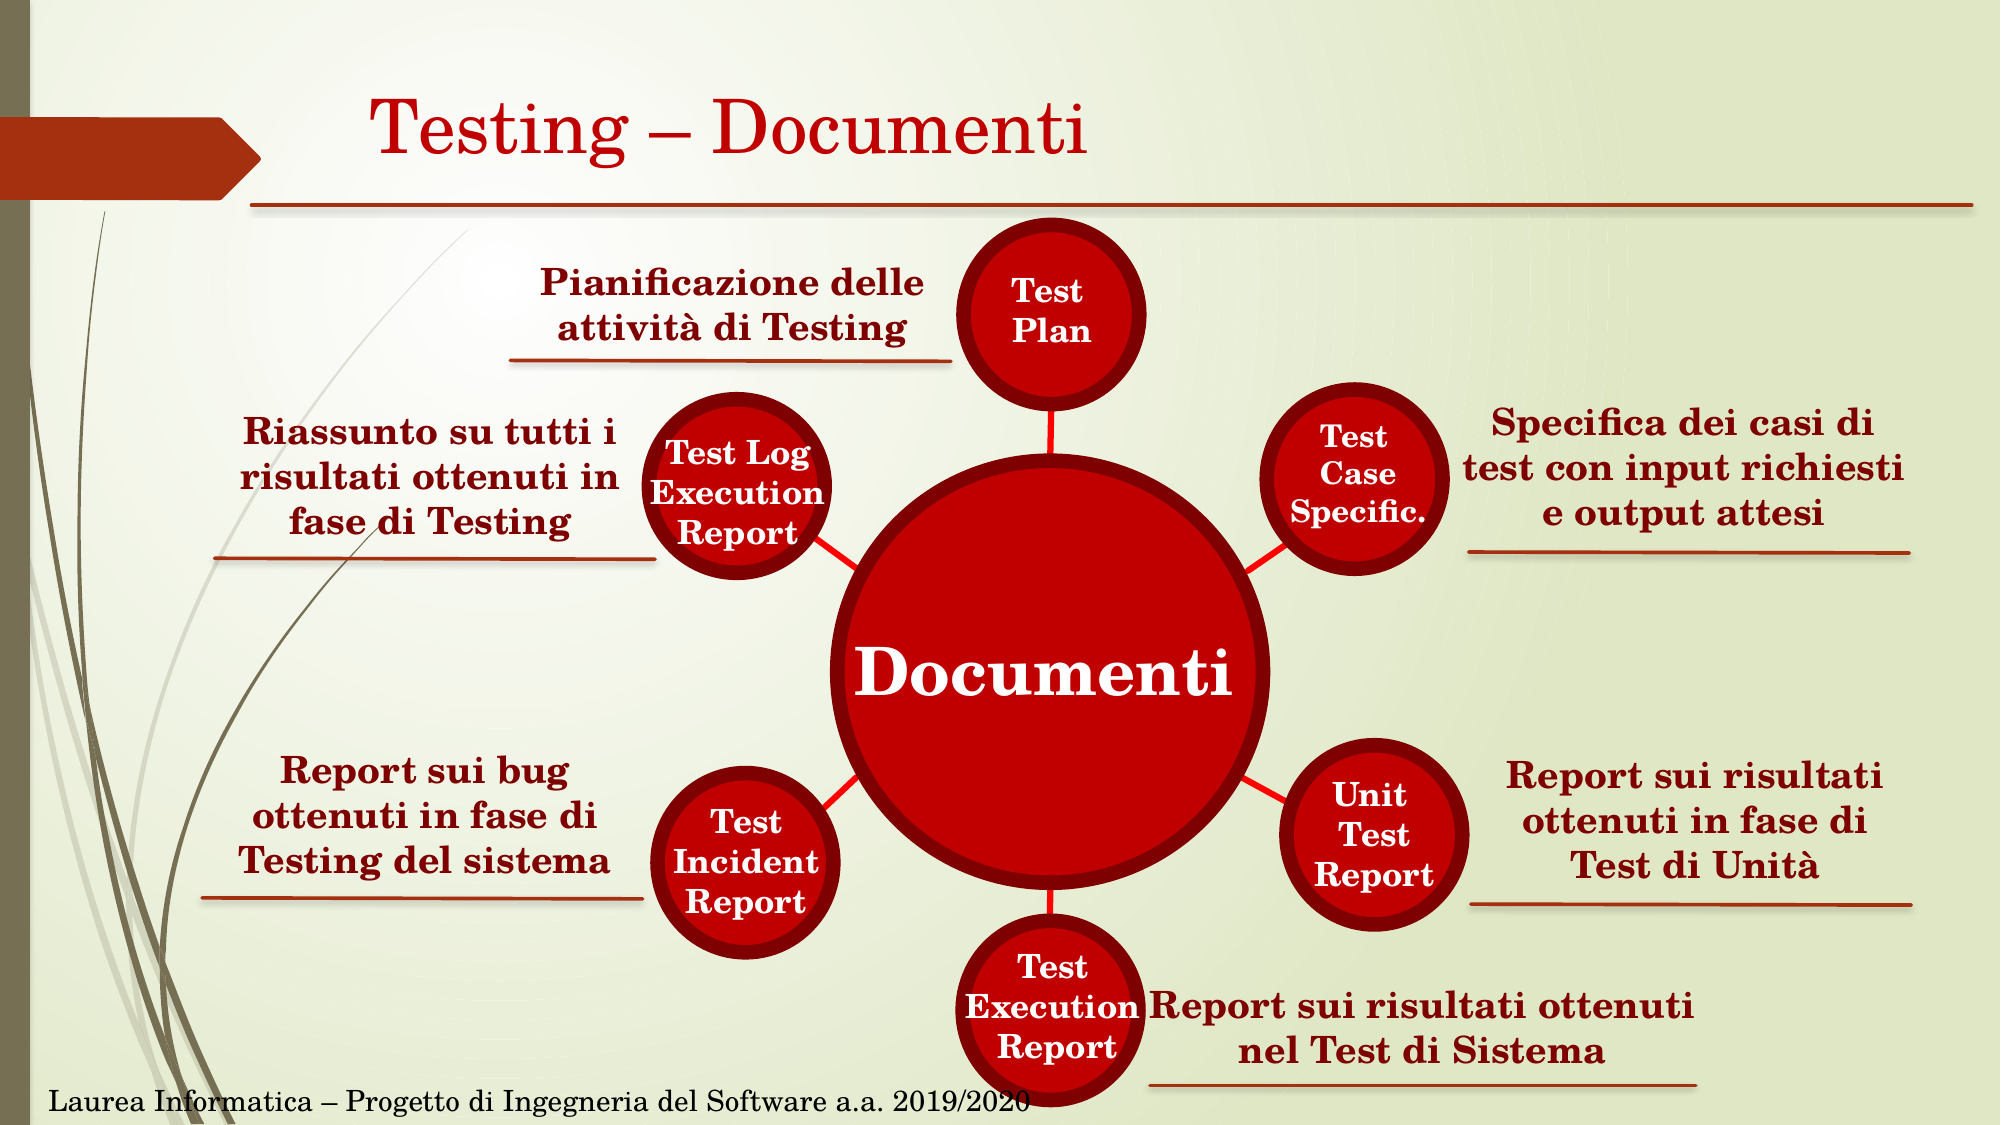

# Testing – Documenti

Pianiﬁcazione delle attività di Testing
Test
Plan

Specifica dei casi di test con input richiesti e output attesi

Riassunto su tutti i risultati ottenuti in fase di Testing
Test
Case Specific.
Test Log Execution Report

Documenti
Report sui bug ottenuti in fase di Testing del sistema
Report sui risultati ottenuti in fase di Test di Unità

Unit
Test
Report

Test Incident Report

Test Execution  Report
Report sui risultati ottenuti nel Test di Sistema
Laurea Informatica – Progetto di Ingegneria del Software a.a. 2019/2020